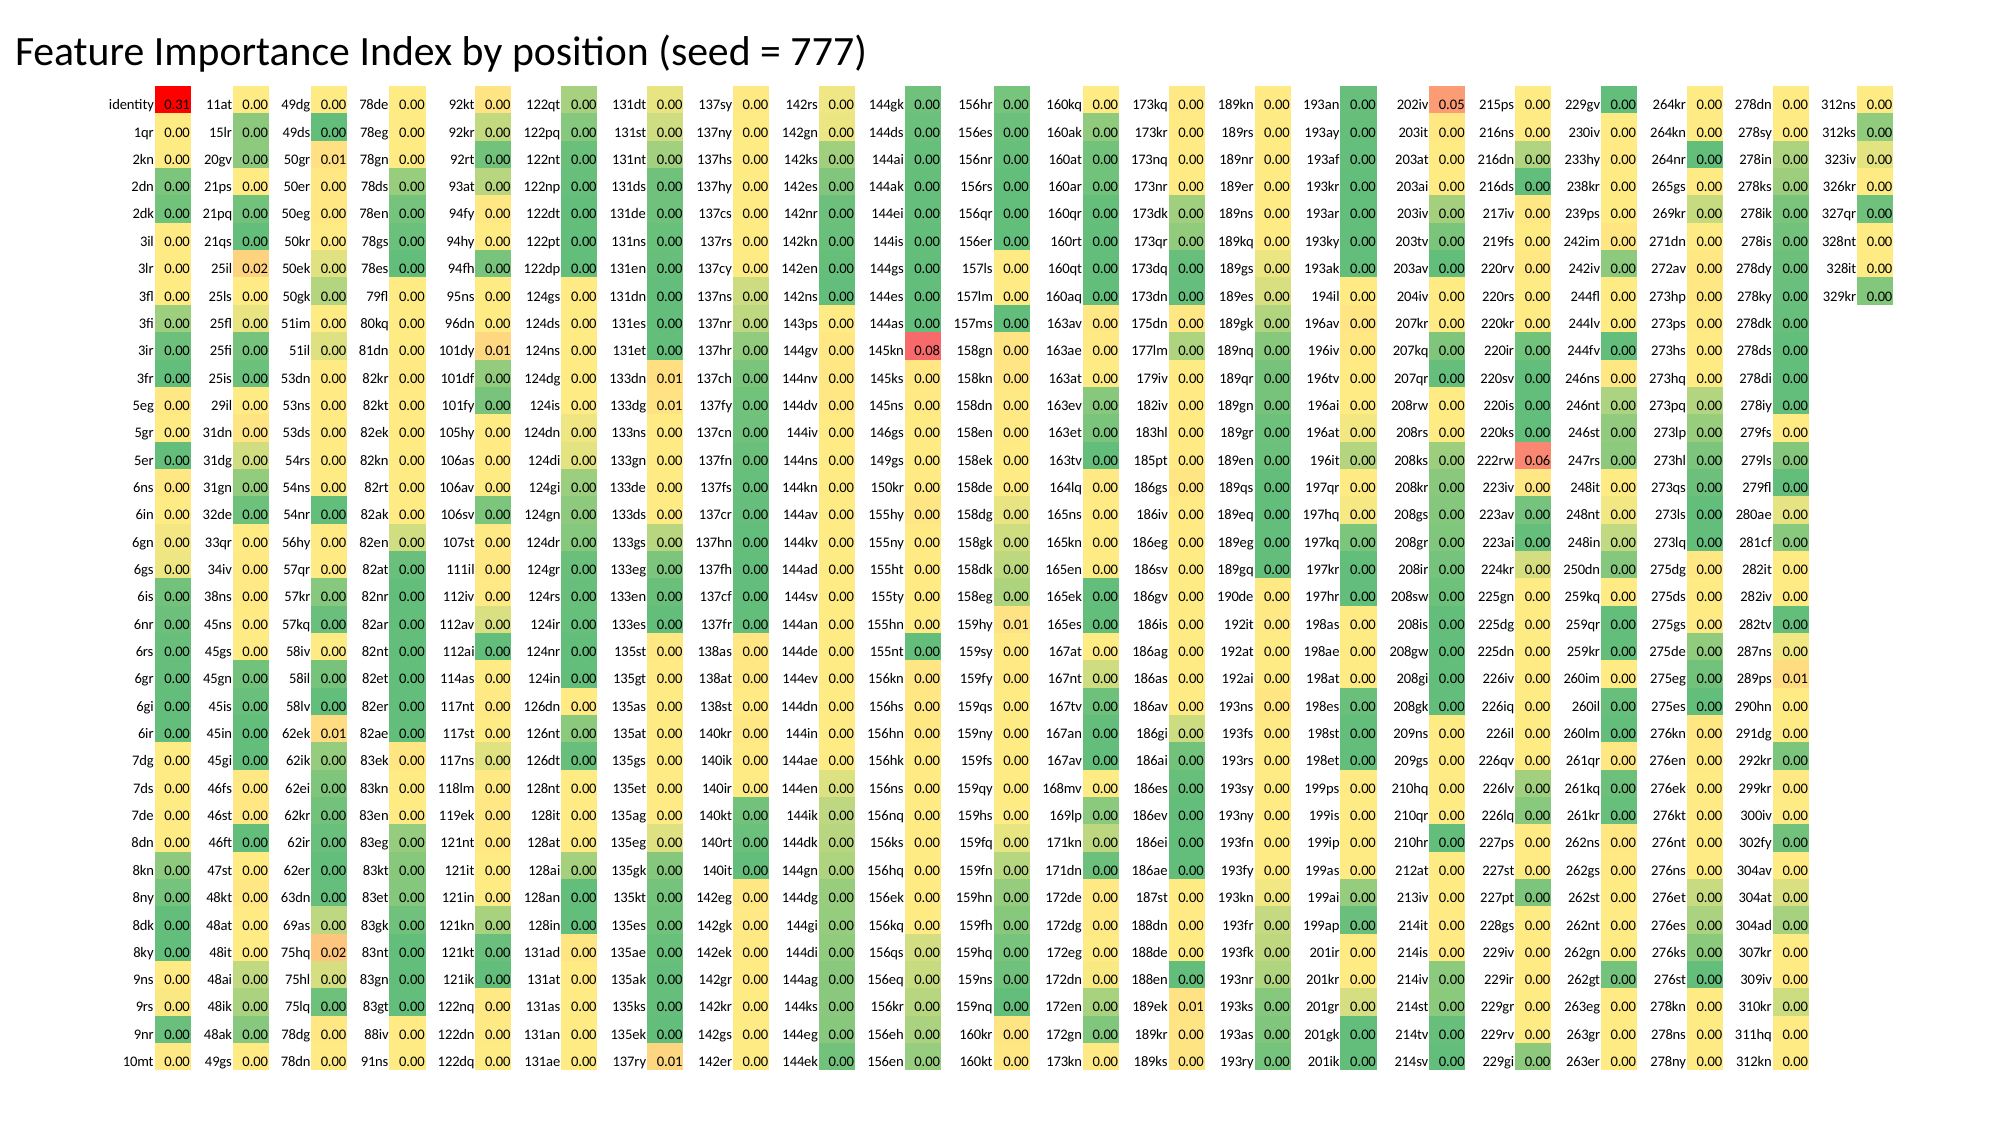

# Feature Importance Index by position (seed = 777)
| identity | 0.31 | 11at | 0.00 | 49dg | 0.00 | 78de | 0.00 | 92kt | 0.00 | 122qt | 0.00 | 131dt | 0.00 | 137sy | 0.00 | 142rs | 0.00 | 144gk | 0.00 | 156hr | 0.00 | 160kq | 0.00 | 173kq | 0.00 | 189kn | 0.00 | 193an | 0.00 | 202iv | 0.05 | 215ps | 0.00 | 229gv | 0.00 | 264kr | 0.00 | 278dn | 0.00 | 312ns | 0.00 |
| --- | --- | --- | --- | --- | --- | --- | --- | --- | --- | --- | --- | --- | --- | --- | --- | --- | --- | --- | --- | --- | --- | --- | --- | --- | --- | --- | --- | --- | --- | --- | --- | --- | --- | --- | --- | --- | --- | --- | --- | --- | --- |
| 1qr | 0.00 | 15lr | 0.00 | 49ds | 0.00 | 78eg | 0.00 | 92kr | 0.00 | 122pq | 0.00 | 131st | 0.00 | 137ny | 0.00 | 142gn | 0.00 | 144ds | 0.00 | 156es | 0.00 | 160ak | 0.00 | 173kr | 0.00 | 189rs | 0.00 | 193ay | 0.00 | 203it | 0.00 | 216ns | 0.00 | 230iv | 0.00 | 264kn | 0.00 | 278sy | 0.00 | 312ks | 0.00 |
| 2kn | 0.00 | 20gv | 0.00 | 50gr | 0.01 | 78gn | 0.00 | 92rt | 0.00 | 122nt | 0.00 | 131nt | 0.00 | 137hs | 0.00 | 142ks | 0.00 | 144ai | 0.00 | 156nr | 0.00 | 160at | 0.00 | 173nq | 0.00 | 189nr | 0.00 | 193af | 0.00 | 203at | 0.00 | 216dn | 0.00 | 233hy | 0.00 | 264nr | 0.00 | 278in | 0.00 | 323iv | 0.00 |
| 2dn | 0.00 | 21ps | 0.00 | 50er | 0.00 | 78ds | 0.00 | 93at | 0.00 | 122np | 0.00 | 131ds | 0.00 | 137hy | 0.00 | 142es | 0.00 | 144ak | 0.00 | 156rs | 0.00 | 160ar | 0.00 | 173nr | 0.00 | 189er | 0.00 | 193kr | 0.00 | 203ai | 0.00 | 216ds | 0.00 | 238kr | 0.00 | 265gs | 0.00 | 278ks | 0.00 | 326kr | 0.00 |
| 2dk | 0.00 | 21pq | 0.00 | 50eg | 0.00 | 78en | 0.00 | 94fy | 0.00 | 122dt | 0.00 | 131de | 0.00 | 137cs | 0.00 | 142nr | 0.00 | 144ei | 0.00 | 156qr | 0.00 | 160qr | 0.00 | 173dk | 0.00 | 189ns | 0.00 | 193ar | 0.00 | 203iv | 0.00 | 217iv | 0.00 | 239ps | 0.00 | 269kr | 0.00 | 278ik | 0.00 | 327qr | 0.00 |
| 3il | 0.00 | 21qs | 0.00 | 50kr | 0.00 | 78gs | 0.00 | 94hy | 0.00 | 122pt | 0.00 | 131ns | 0.00 | 137rs | 0.00 | 142kn | 0.00 | 144is | 0.00 | 156er | 0.00 | 160rt | 0.00 | 173qr | 0.00 | 189kq | 0.00 | 193ky | 0.00 | 203tv | 0.00 | 219fs | 0.00 | 242im | 0.00 | 271dn | 0.00 | 278is | 0.00 | 328nt | 0.00 |
| 3lr | 0.00 | 25il | 0.02 | 50ek | 0.00 | 78es | 0.00 | 94fh | 0.00 | 122dp | 0.00 | 131en | 0.00 | 137cy | 0.00 | 142en | 0.00 | 144gs | 0.00 | 157ls | 0.00 | 160qt | 0.00 | 173dq | 0.00 | 189gs | 0.00 | 193ak | 0.00 | 203av | 0.00 | 220rv | 0.00 | 242iv | 0.00 | 272av | 0.00 | 278dy | 0.00 | 328it | 0.00 |
| 3fl | 0.00 | 25ls | 0.00 | 50gk | 0.00 | 79fl | 0.00 | 95ns | 0.00 | 124gs | 0.00 | 131dn | 0.00 | 137ns | 0.00 | 142ns | 0.00 | 144es | 0.00 | 157lm | 0.00 | 160aq | 0.00 | 173dn | 0.00 | 189es | 0.00 | 194il | 0.00 | 204iv | 0.00 | 220rs | 0.00 | 244fl | 0.00 | 273hp | 0.00 | 278ky | 0.00 | 329kr | 0.00 |
| 3fi | 0.00 | 25fl | 0.00 | 51im | 0.00 | 80kq | 0.00 | 96dn | 0.00 | 124ds | 0.00 | 131es | 0.00 | 137nr | 0.00 | 143ps | 0.00 | 144as | 0.00 | 157ms | 0.00 | 163av | 0.00 | 175dn | 0.00 | 189gk | 0.00 | 196av | 0.00 | 207kr | 0.00 | 220kr | 0.00 | 244lv | 0.00 | 273ps | 0.00 | 278dk | 0.00 |  |  |
| 3ir | 0.00 | 25fi | 0.00 | 51il | 0.00 | 81dn | 0.00 | 101dy | 0.01 | 124ns | 0.00 | 131et | 0.00 | 137hr | 0.00 | 144gv | 0.00 | 145kn | 0.08 | 158gn | 0.00 | 163ae | 0.00 | 177lm | 0.00 | 189nq | 0.00 | 196iv | 0.00 | 207kq | 0.00 | 220ir | 0.00 | 244fv | 0.00 | 273hs | 0.00 | 278ds | 0.00 |  |  |
| 3fr | 0.00 | 25is | 0.00 | 53dn | 0.00 | 82kr | 0.00 | 101df | 0.00 | 124dg | 0.00 | 133dn | 0.01 | 137ch | 0.00 | 144nv | 0.00 | 145ks | 0.00 | 158kn | 0.00 | 163at | 0.00 | 179iv | 0.00 | 189qr | 0.00 | 196tv | 0.00 | 207qr | 0.00 | 220sv | 0.00 | 246ns | 0.00 | 273hq | 0.00 | 278di | 0.00 |  |  |
| 5eg | 0.00 | 29il | 0.00 | 53ns | 0.00 | 82kt | 0.00 | 101fy | 0.00 | 124is | 0.00 | 133dg | 0.01 | 137fy | 0.00 | 144dv | 0.00 | 145ns | 0.00 | 158dn | 0.00 | 163ev | 0.00 | 182iv | 0.00 | 189gn | 0.00 | 196ai | 0.00 | 208rw | 0.00 | 220is | 0.00 | 246nt | 0.00 | 273pq | 0.00 | 278iy | 0.00 |  |  |
| 5gr | 0.00 | 31dn | 0.00 | 53ds | 0.00 | 82ek | 0.00 | 105hy | 0.00 | 124dn | 0.00 | 133ns | 0.00 | 137cn | 0.00 | 144iv | 0.00 | 146gs | 0.00 | 158en | 0.00 | 163et | 0.00 | 183hl | 0.00 | 189gr | 0.00 | 196at | 0.00 | 208rs | 0.00 | 220ks | 0.00 | 246st | 0.00 | 273lp | 0.00 | 279fs | 0.00 |  |  |
| 5er | 0.00 | 31dg | 0.00 | 54rs | 0.00 | 82kn | 0.00 | 106as | 0.00 | 124di | 0.00 | 133gn | 0.00 | 137fn | 0.00 | 144ns | 0.00 | 149gs | 0.00 | 158ek | 0.00 | 163tv | 0.00 | 185pt | 0.00 | 189en | 0.00 | 196it | 0.00 | 208ks | 0.00 | 222rw | 0.06 | 247rs | 0.00 | 273hl | 0.00 | 279ls | 0.00 |  |  |
| 6ns | 0.00 | 31gn | 0.00 | 54ns | 0.00 | 82rt | 0.00 | 106av | 0.00 | 124gi | 0.00 | 133de | 0.00 | 137fs | 0.00 | 144kn | 0.00 | 150kr | 0.00 | 158de | 0.00 | 164lq | 0.00 | 186gs | 0.00 | 189qs | 0.00 | 197qr | 0.00 | 208kr | 0.00 | 223iv | 0.00 | 248it | 0.00 | 273qs | 0.00 | 279fl | 0.00 |  |  |
| 6in | 0.00 | 32de | 0.00 | 54nr | 0.00 | 82ak | 0.00 | 106sv | 0.00 | 124gn | 0.00 | 133ds | 0.00 | 137cr | 0.00 | 144av | 0.00 | 155hy | 0.00 | 158dg | 0.00 | 165ns | 0.00 | 186iv | 0.00 | 189eq | 0.00 | 197hq | 0.00 | 208gs | 0.00 | 223av | 0.00 | 248nt | 0.00 | 273ls | 0.00 | 280ae | 0.00 |  |  |
| 6gn | 0.00 | 33qr | 0.00 | 56hy | 0.00 | 82en | 0.00 | 107st | 0.00 | 124dr | 0.00 | 133gs | 0.00 | 137hn | 0.00 | 144kv | 0.00 | 155ny | 0.00 | 158gk | 0.00 | 165kn | 0.00 | 186eg | 0.00 | 189eg | 0.00 | 197kq | 0.00 | 208gr | 0.00 | 223ai | 0.00 | 248in | 0.00 | 273lq | 0.00 | 281cf | 0.00 |  |  |
| 6gs | 0.00 | 34iv | 0.00 | 57qr | 0.00 | 82at | 0.00 | 111il | 0.00 | 124gr | 0.00 | 133eg | 0.00 | 137fh | 0.00 | 144ad | 0.00 | 155ht | 0.00 | 158dk | 0.00 | 165en | 0.00 | 186sv | 0.00 | 189gq | 0.00 | 197kr | 0.00 | 208ir | 0.00 | 224kr | 0.00 | 250dn | 0.00 | 275dg | 0.00 | 282it | 0.00 |  |  |
| 6is | 0.00 | 38ns | 0.00 | 57kr | 0.00 | 82nr | 0.00 | 112iv | 0.00 | 124rs | 0.00 | 133en | 0.00 | 137cf | 0.00 | 144sv | 0.00 | 155ty | 0.00 | 158eg | 0.00 | 165ek | 0.00 | 186gv | 0.00 | 190de | 0.00 | 197hr | 0.00 | 208sw | 0.00 | 225gn | 0.00 | 259kq | 0.00 | 275ds | 0.00 | 282iv | 0.00 |  |  |
| 6nr | 0.00 | 45ns | 0.00 | 57kq | 0.00 | 82ar | 0.00 | 112av | 0.00 | 124ir | 0.00 | 133es | 0.00 | 137fr | 0.00 | 144an | 0.00 | 155hn | 0.00 | 159hy | 0.01 | 165es | 0.00 | 186is | 0.00 | 192it | 0.00 | 198as | 0.00 | 208is | 0.00 | 225dg | 0.00 | 259qr | 0.00 | 275gs | 0.00 | 282tv | 0.00 |  |  |
| 6rs | 0.00 | 45gs | 0.00 | 58iv | 0.00 | 82nt | 0.00 | 112ai | 0.00 | 124nr | 0.00 | 135st | 0.00 | 138as | 0.00 | 144de | 0.00 | 155nt | 0.00 | 159sy | 0.00 | 167at | 0.00 | 186ag | 0.00 | 192at | 0.00 | 198ae | 0.00 | 208gw | 0.00 | 225dn | 0.00 | 259kr | 0.00 | 275de | 0.00 | 287ns | 0.00 |  |  |
| 6gr | 0.00 | 45gn | 0.00 | 58il | 0.00 | 82et | 0.00 | 114as | 0.00 | 124in | 0.00 | 135gt | 0.00 | 138at | 0.00 | 144ev | 0.00 | 156kn | 0.00 | 159fy | 0.00 | 167nt | 0.00 | 186as | 0.00 | 192ai | 0.00 | 198at | 0.00 | 208gi | 0.00 | 226iv | 0.00 | 260im | 0.00 | 275eg | 0.00 | 289ps | 0.01 |  |  |
| 6gi | 0.00 | 45is | 0.00 | 58lv | 0.00 | 82er | 0.00 | 117nt | 0.00 | 126dn | 0.00 | 135as | 0.00 | 138st | 0.00 | 144dn | 0.00 | 156hs | 0.00 | 159qs | 0.00 | 167tv | 0.00 | 186av | 0.00 | 193ns | 0.00 | 198es | 0.00 | 208gk | 0.00 | 226iq | 0.00 | 260il | 0.00 | 275es | 0.00 | 290hn | 0.00 |  |  |
| 6ir | 0.00 | 45in | 0.00 | 62ek | 0.01 | 82ae | 0.00 | 117st | 0.00 | 126nt | 0.00 | 135at | 0.00 | 140kr | 0.00 | 144in | 0.00 | 156hn | 0.00 | 159ny | 0.00 | 167an | 0.00 | 186gi | 0.00 | 193fs | 0.00 | 198st | 0.00 | 209ns | 0.00 | 226il | 0.00 | 260lm | 0.00 | 276kn | 0.00 | 291dg | 0.00 |  |  |
| 7dg | 0.00 | 45gi | 0.00 | 62ik | 0.00 | 83ek | 0.00 | 117ns | 0.00 | 126dt | 0.00 | 135gs | 0.00 | 140ik | 0.00 | 144ae | 0.00 | 156hk | 0.00 | 159fs | 0.00 | 167av | 0.00 | 186ai | 0.00 | 193rs | 0.00 | 198et | 0.00 | 209gs | 0.00 | 226qv | 0.00 | 261qr | 0.00 | 276en | 0.00 | 292kr | 0.00 |  |  |
| 7ds | 0.00 | 46fs | 0.00 | 62ei | 0.00 | 83kn | 0.00 | 118lm | 0.00 | 128nt | 0.00 | 135et | 0.00 | 140ir | 0.00 | 144en | 0.00 | 156ns | 0.00 | 159qy | 0.00 | 168mv | 0.00 | 186es | 0.00 | 193sy | 0.00 | 199ps | 0.00 | 210hq | 0.00 | 226lv | 0.00 | 261kq | 0.00 | 276ek | 0.00 | 299kr | 0.00 |  |  |
| 7de | 0.00 | 46st | 0.00 | 62kr | 0.00 | 83en | 0.00 | 119ek | 0.00 | 128it | 0.00 | 135ag | 0.00 | 140kt | 0.00 | 144ik | 0.00 | 156nq | 0.00 | 159hs | 0.00 | 169lp | 0.00 | 186ev | 0.00 | 193ny | 0.00 | 199is | 0.00 | 210qr | 0.00 | 226lq | 0.00 | 261kr | 0.00 | 276kt | 0.00 | 300iv | 0.00 |  |  |
| 8dn | 0.00 | 46ft | 0.00 | 62ir | 0.00 | 83eg | 0.00 | 121nt | 0.00 | 128at | 0.00 | 135eg | 0.00 | 140rt | 0.00 | 144dk | 0.00 | 156ks | 0.00 | 159fq | 0.00 | 171kn | 0.00 | 186ei | 0.00 | 193fn | 0.00 | 199ip | 0.00 | 210hr | 0.00 | 227ps | 0.00 | 262ns | 0.00 | 276nt | 0.00 | 302fy | 0.00 |  |  |
| 8kn | 0.00 | 47st | 0.00 | 62er | 0.00 | 83kt | 0.00 | 121it | 0.00 | 128ai | 0.00 | 135gk | 0.00 | 140it | 0.00 | 144gn | 0.00 | 156hq | 0.00 | 159fn | 0.00 | 171dn | 0.00 | 186ae | 0.00 | 193fy | 0.00 | 199as | 0.00 | 212at | 0.00 | 227st | 0.00 | 262gs | 0.00 | 276ns | 0.00 | 304av | 0.00 |  |  |
| 8ny | 0.00 | 48kt | 0.00 | 63dn | 0.00 | 83et | 0.00 | 121in | 0.00 | 128an | 0.00 | 135kt | 0.00 | 142eg | 0.00 | 144dg | 0.00 | 156ek | 0.00 | 159hn | 0.00 | 172de | 0.00 | 187st | 0.00 | 193kn | 0.00 | 199ai | 0.00 | 213iv | 0.00 | 227pt | 0.00 | 262st | 0.00 | 276et | 0.00 | 304at | 0.00 |  |  |
| 8dk | 0.00 | 48at | 0.00 | 69as | 0.00 | 83gk | 0.00 | 121kn | 0.00 | 128in | 0.00 | 135es | 0.00 | 142gk | 0.00 | 144gi | 0.00 | 156kq | 0.00 | 159fh | 0.00 | 172dg | 0.00 | 188dn | 0.00 | 193fr | 0.00 | 199ap | 0.00 | 214it | 0.00 | 228gs | 0.00 | 262nt | 0.00 | 276es | 0.00 | 304ad | 0.00 |  |  |
| 8ky | 0.00 | 48it | 0.00 | 75hq | 0.02 | 83nt | 0.00 | 121kt | 0.00 | 131ad | 0.00 | 135ae | 0.00 | 142ek | 0.00 | 144di | 0.00 | 156qs | 0.00 | 159hq | 0.00 | 172eg | 0.00 | 188de | 0.00 | 193fk | 0.00 | 201ir | 0.00 | 214is | 0.00 | 229iv | 0.00 | 262gn | 0.00 | 276ks | 0.00 | 307kr | 0.00 |  |  |
| 9ns | 0.00 | 48ai | 0.00 | 75hl | 0.00 | 83gn | 0.00 | 121ik | 0.00 | 131at | 0.00 | 135ak | 0.00 | 142gr | 0.00 | 144ag | 0.00 | 156eq | 0.00 | 159ns | 0.00 | 172dn | 0.00 | 188en | 0.00 | 193nr | 0.00 | 201kr | 0.00 | 214iv | 0.00 | 229ir | 0.00 | 262gt | 0.00 | 276st | 0.00 | 309iv | 0.00 |  |  |
| 9rs | 0.00 | 48ik | 0.00 | 75lq | 0.00 | 83gt | 0.00 | 122nq | 0.00 | 131as | 0.00 | 135ks | 0.00 | 142kr | 0.00 | 144ks | 0.00 | 156kr | 0.00 | 159nq | 0.00 | 172en | 0.00 | 189ek | 0.01 | 193ks | 0.00 | 201gr | 0.00 | 214st | 0.00 | 229gr | 0.00 | 263eg | 0.00 | 278kn | 0.00 | 310kr | 0.00 |  |  |
| 9nr | 0.00 | 48ak | 0.00 | 78dg | 0.00 | 88iv | 0.00 | 122dn | 0.00 | 131an | 0.00 | 135ek | 0.00 | 142gs | 0.00 | 144eg | 0.00 | 156eh | 0.00 | 160kr | 0.00 | 172gn | 0.00 | 189kr | 0.00 | 193as | 0.00 | 201gk | 0.00 | 214tv | 0.00 | 229rv | 0.00 | 263gr | 0.00 | 278ns | 0.00 | 311hq | 0.00 |  |  |
| 10mt | 0.00 | 49gs | 0.00 | 78dn | 0.00 | 91ns | 0.00 | 122dq | 0.00 | 131ae | 0.00 | 137ry | 0.01 | 142er | 0.00 | 144ek | 0.00 | 156en | 0.00 | 160kt | 0.00 | 173kn | 0.00 | 189ks | 0.00 | 193ry | 0.00 | 201ik | 0.00 | 214sv | 0.00 | 229gi | 0.00 | 263er | 0.00 | 278ny | 0.00 | 312kn | 0.00 |  |  |